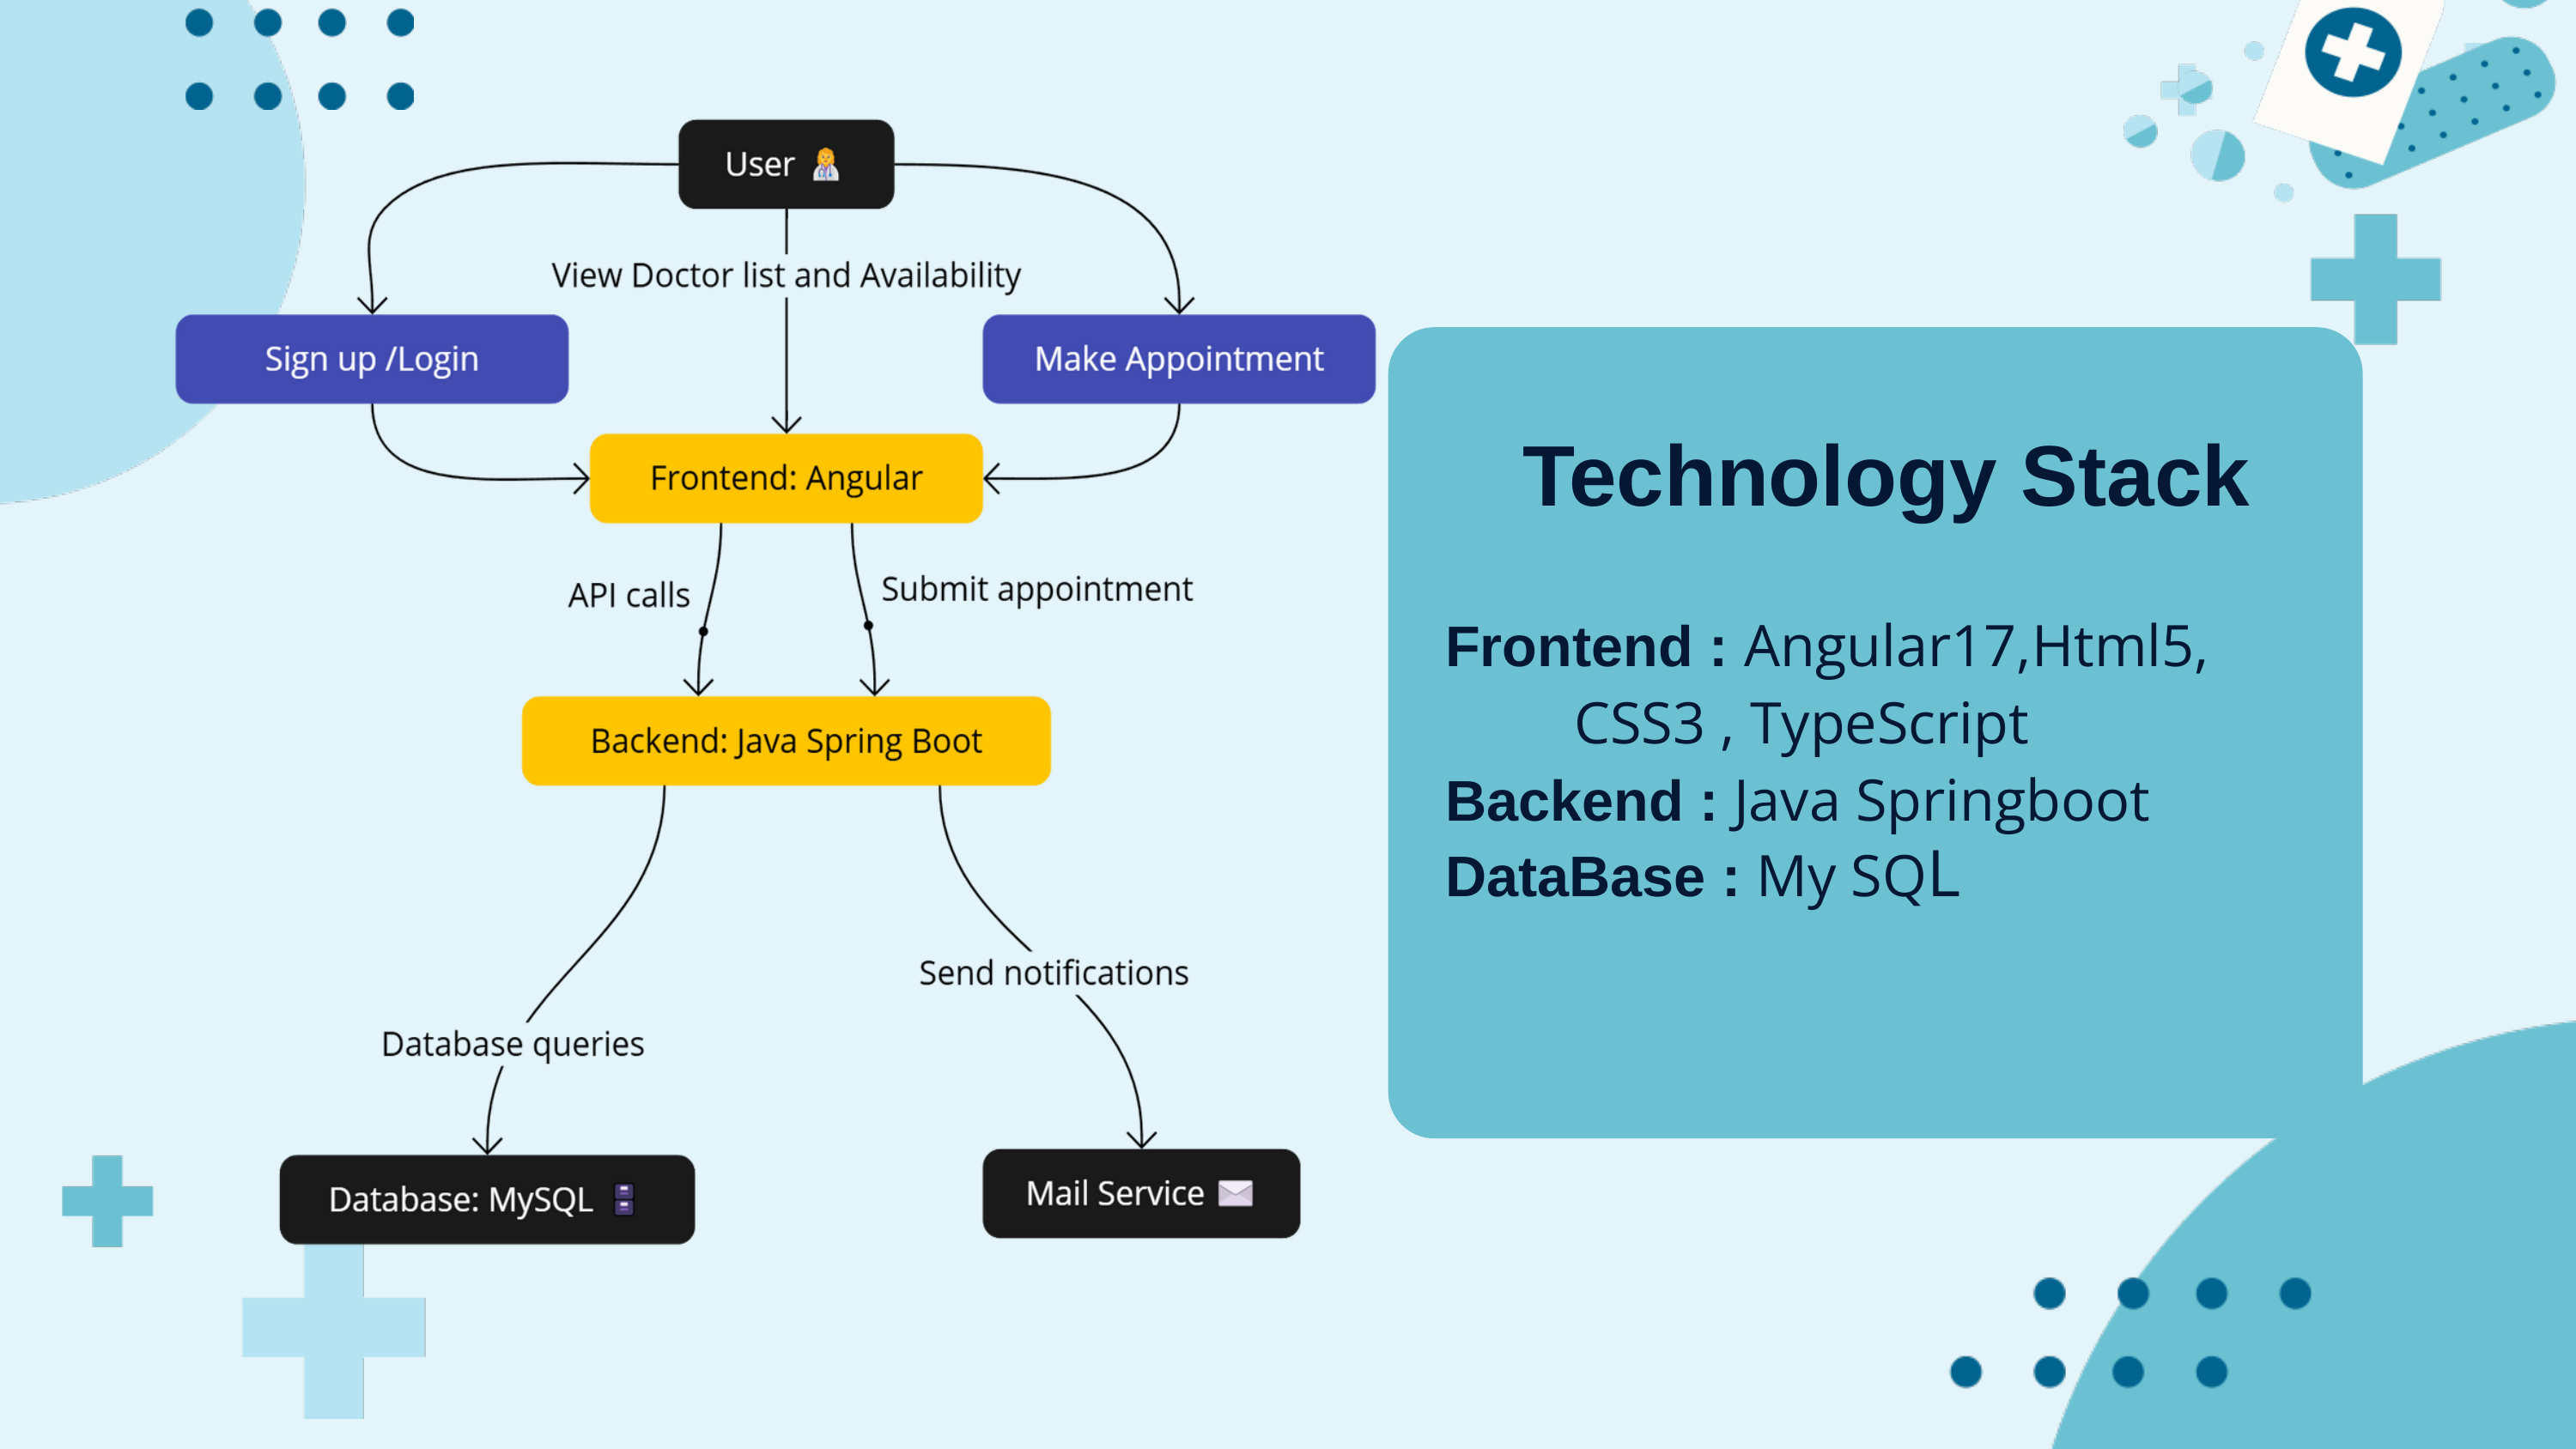

Technology Stack

Frontend : Angular17,Html5, 	CSS3 , TypeScript
Backend : Java Springboot
DataBase : My SQL